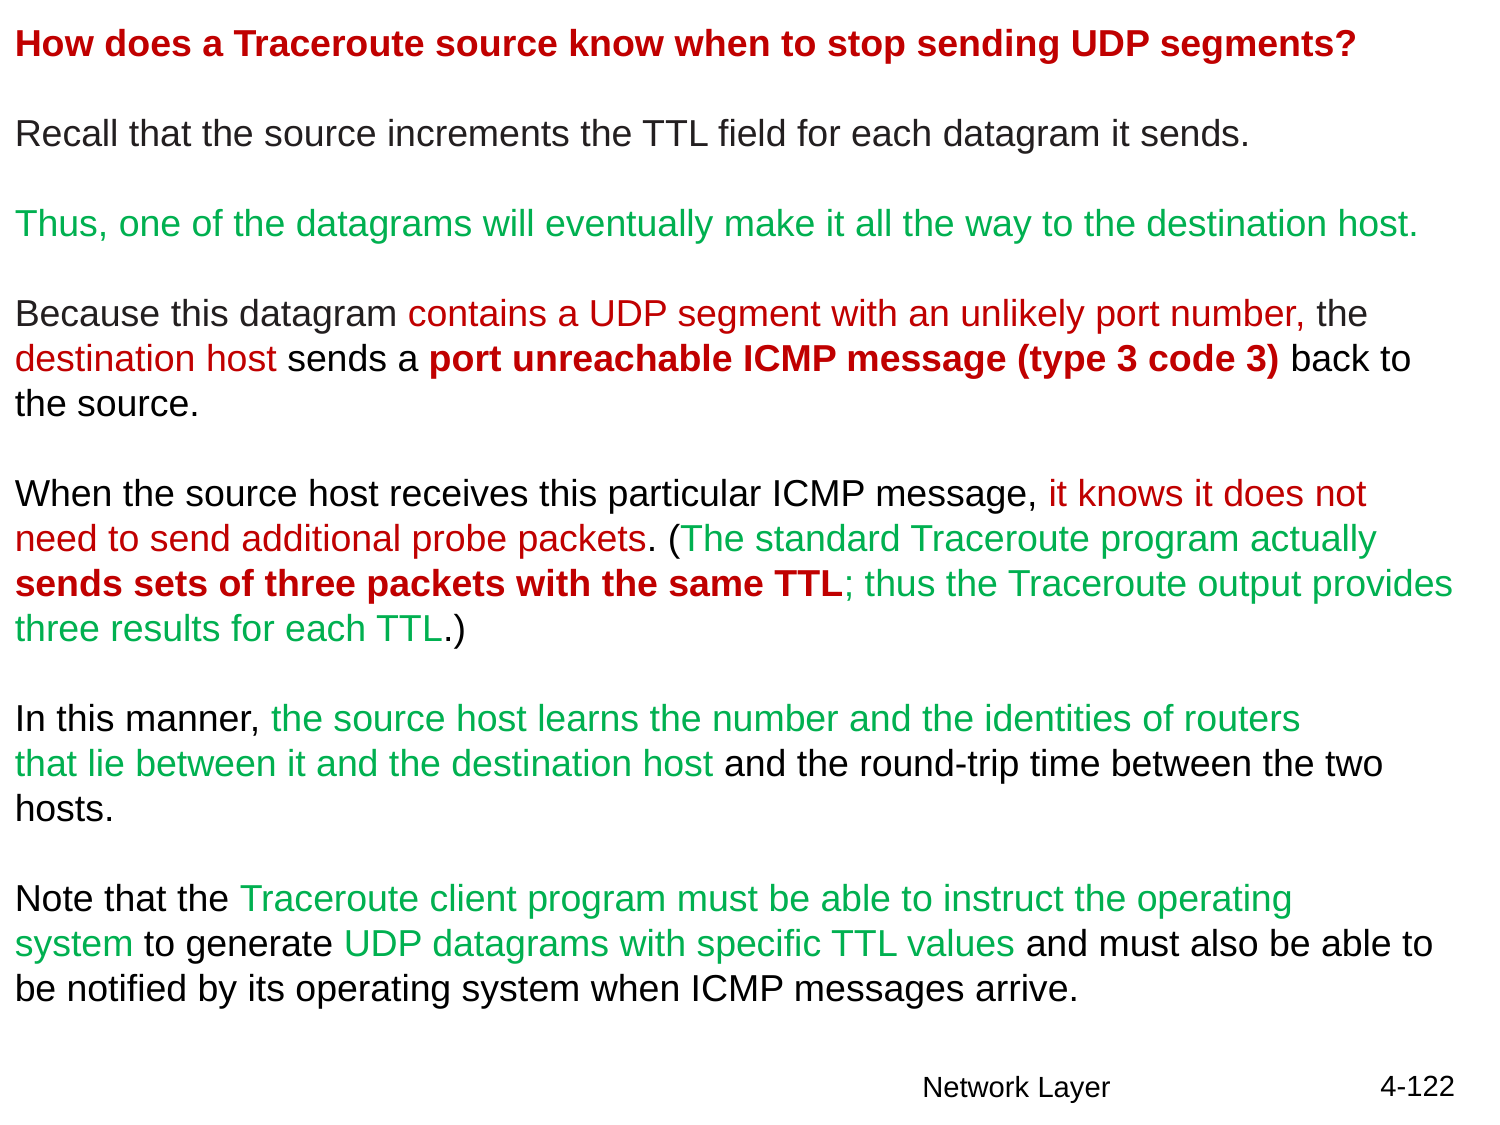

How does a Traceroute source know when to stop sending UDP segments?
Recall that the source increments the TTL field for each datagram it sends.

Thus, one of the datagrams will eventually make it all the way to the destination host.

Because this datagram contains a UDP segment with an unlikely port number, the destination host sends a port unreachable ICMP message (type 3 code 3) back to the source.
When the source host receives this particular ICMP message, it knows it does not
need to send additional probe packets. (The standard Traceroute program actually
sends sets of three packets with the same TTL; thus the Traceroute output provides
three results for each TTL.)
In this manner, the source host learns the number and the identities of routers
that lie between it and the destination host and the round-trip time between the two
hosts.

Note that the Traceroute client program must be able to instruct the operating
system to generate UDP datagrams with specific TTL values and must also be able to
be notified by its operating system when ICMP messages arrive.
4-122
Network Layer